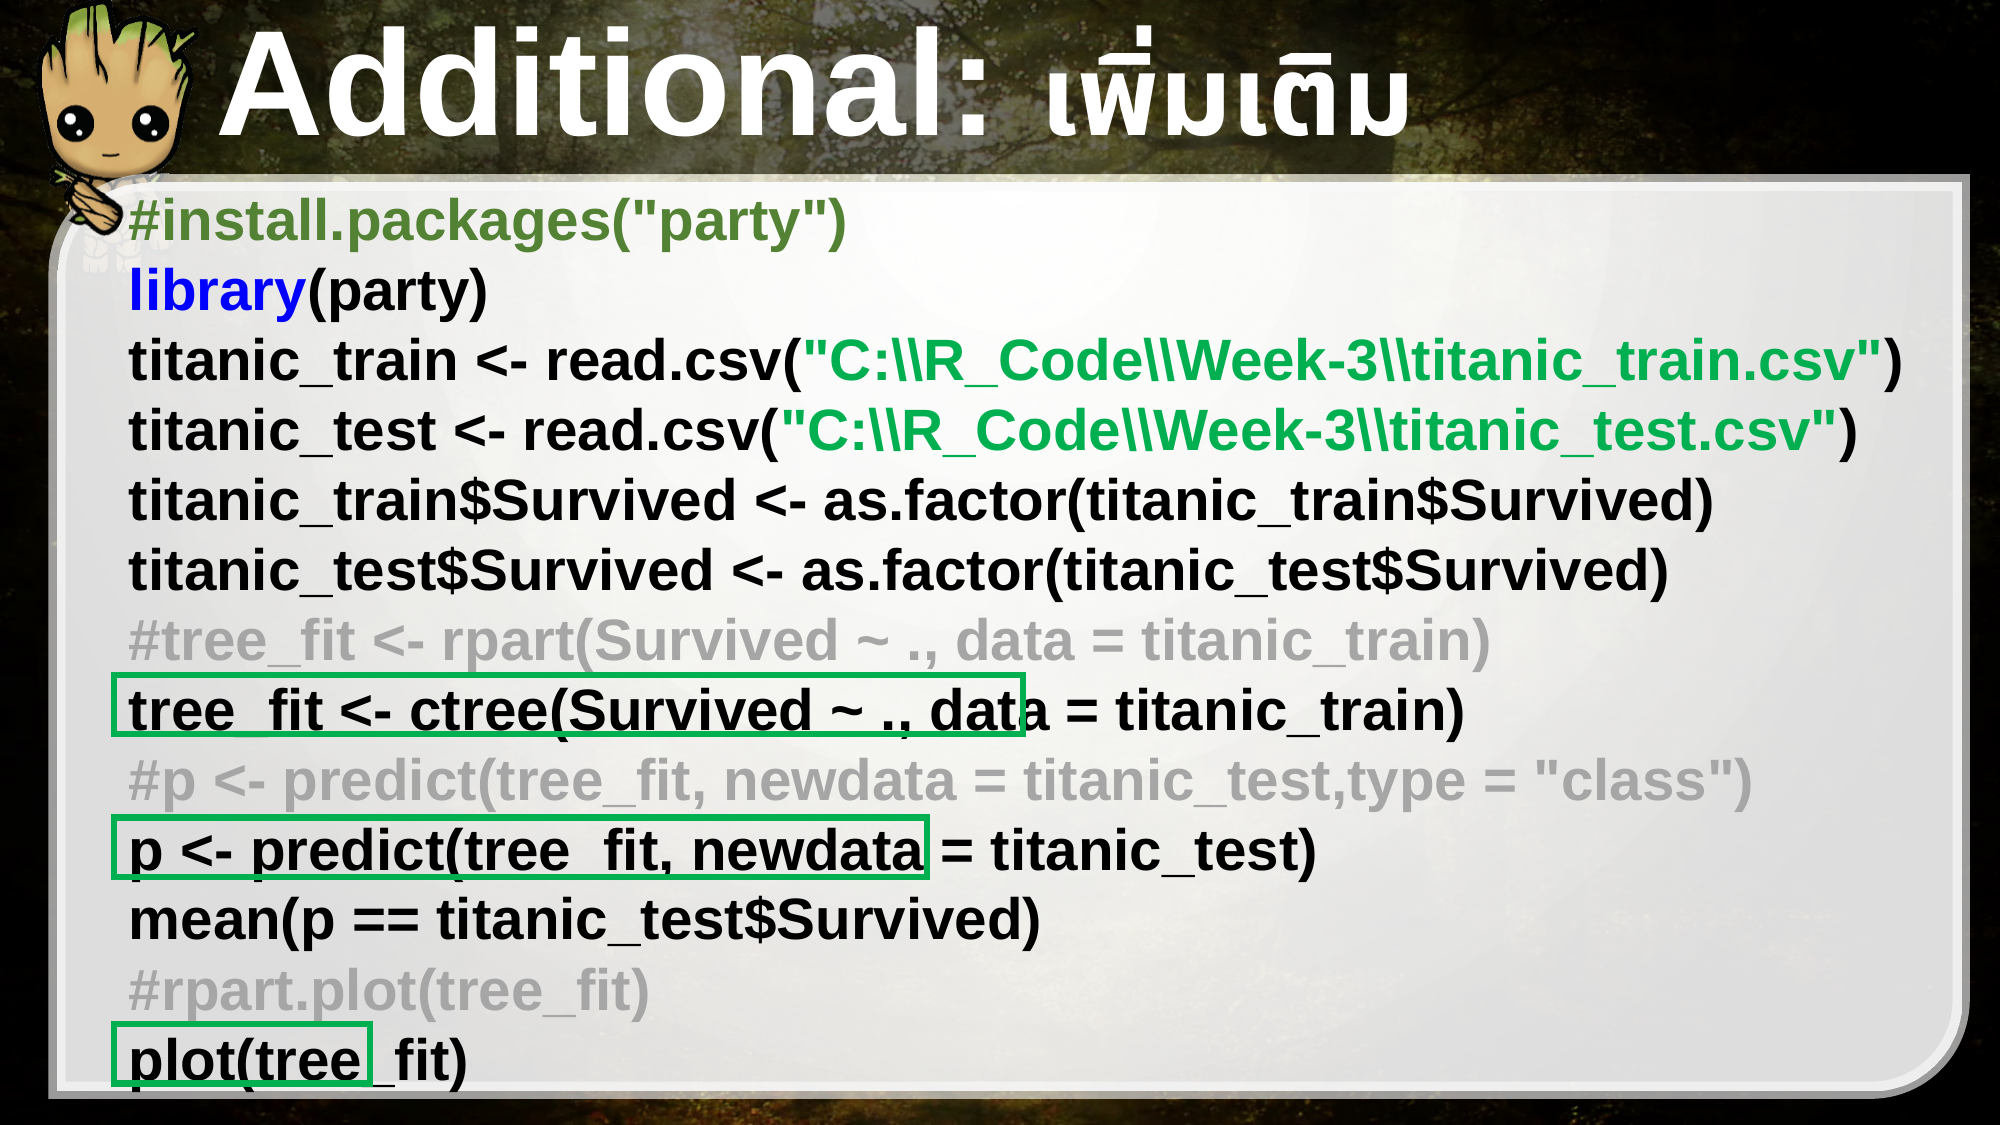

# Additional: เพิ่มเติม
#install.packages("party")
library(party)
titanic_train <- read.csv("C:\\R_Code\\Week-3\\titanic_train.csv")
titanic_test <- read.csv("C:\\R_Code\\Week-3\\titanic_test.csv")
titanic_train$Survived <- as.factor(titanic_train$Survived)
titanic_test$Survived <- as.factor(titanic_test$Survived)
#tree_fit <- rpart(Survived ~ ., data = titanic_train)
tree_fit <- ctree(Survived ~ ., data = titanic_train)
#p <- predict(tree_fit, newdata = titanic_test,type = "class")
p <- predict(tree_fit, newdata = titanic_test)
mean(p == titanic_test$Survived)
#rpart.plot(tree_fit)
plot(tree_fit)